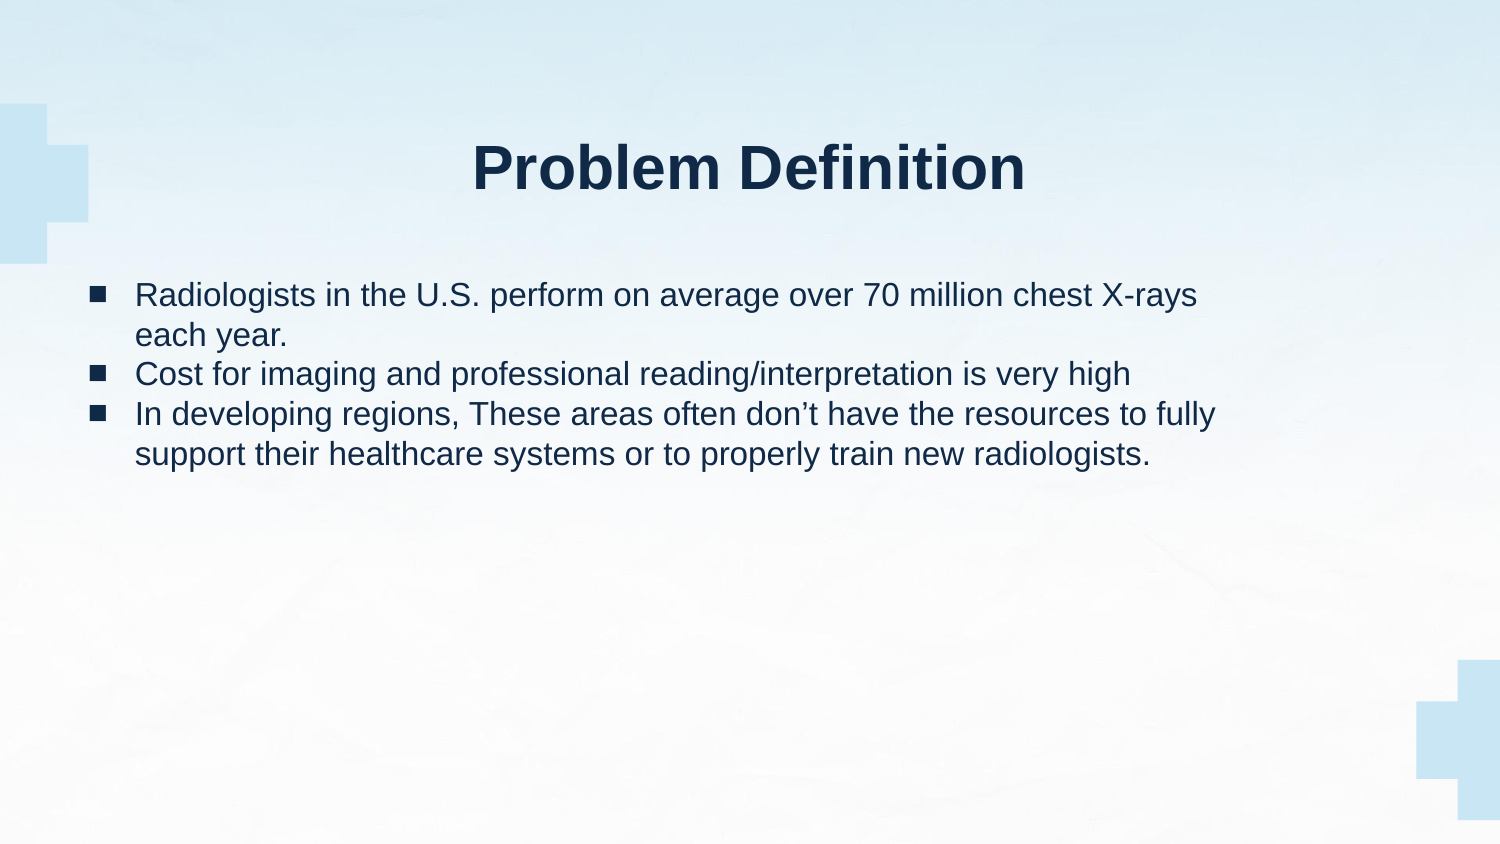

# Problem Definition
Radiologists in the U.S. perform on average over 70 million chest X-rays each year.
Cost for imaging and professional reading/interpretation is very high
In developing regions, These areas often don’t have the resources to fully support their healthcare systems or to properly train new radiologists.